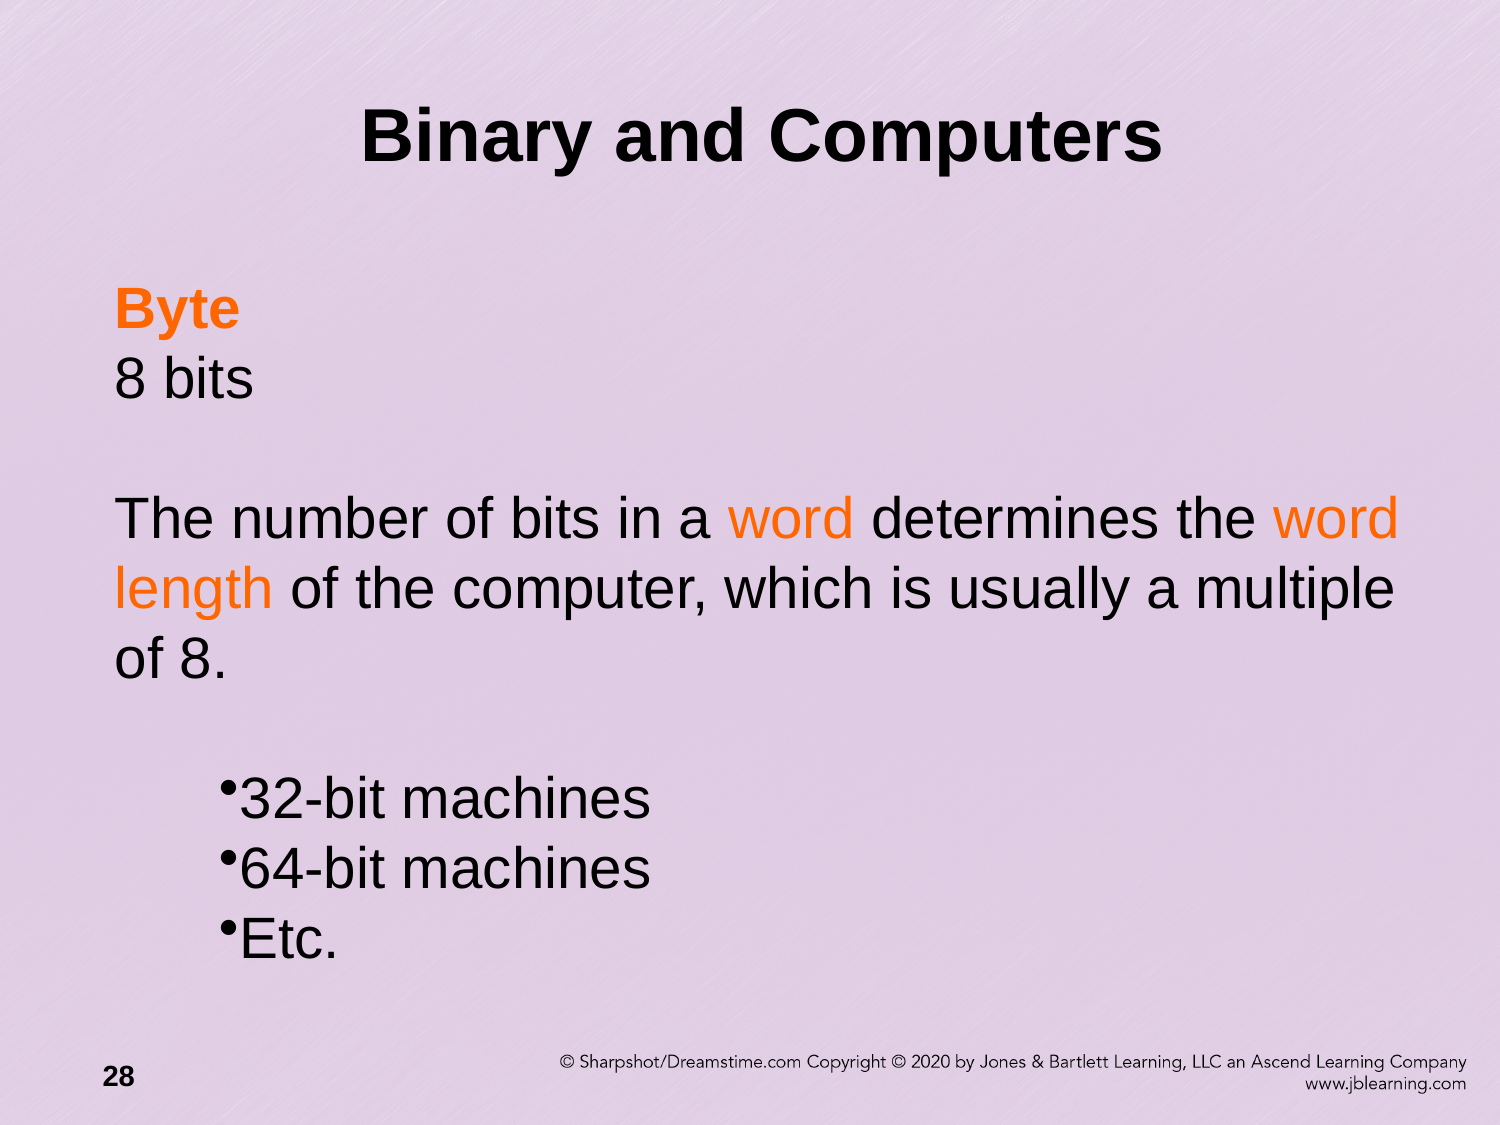

# Binary and Computers
Byte
8 bits

The number of bits in a word determines the word length of the computer, which is usually a multiple of 8.

32-bit machines
64-bit machines
Etc.

28